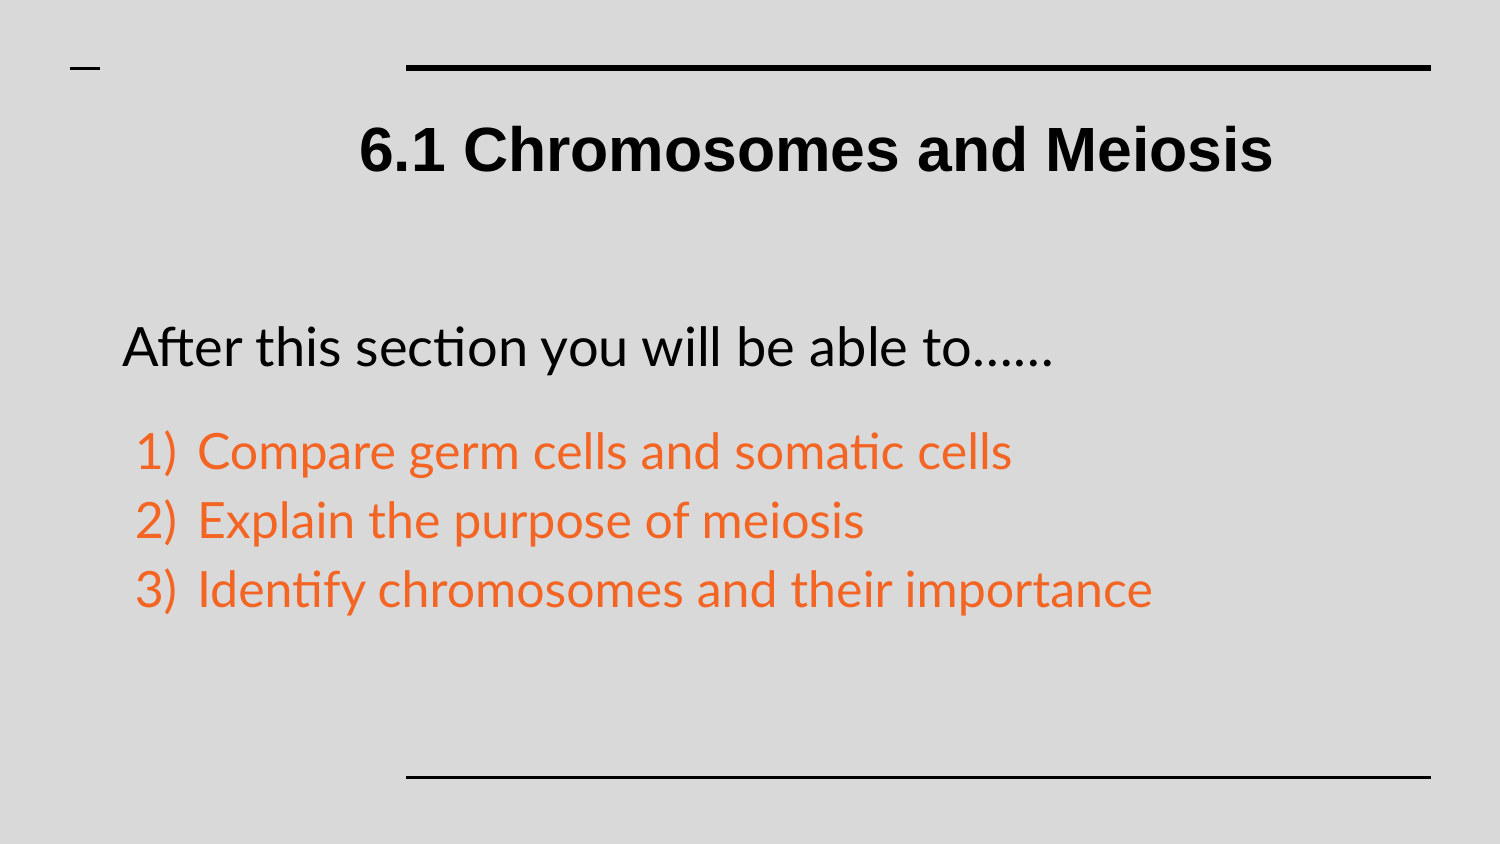

# 6.1 Chromosomes and Meiosis
After this section you will be able to……
Compare germ cells and somatic cells
Explain the purpose of meiosis
Identify chromosomes and their importance